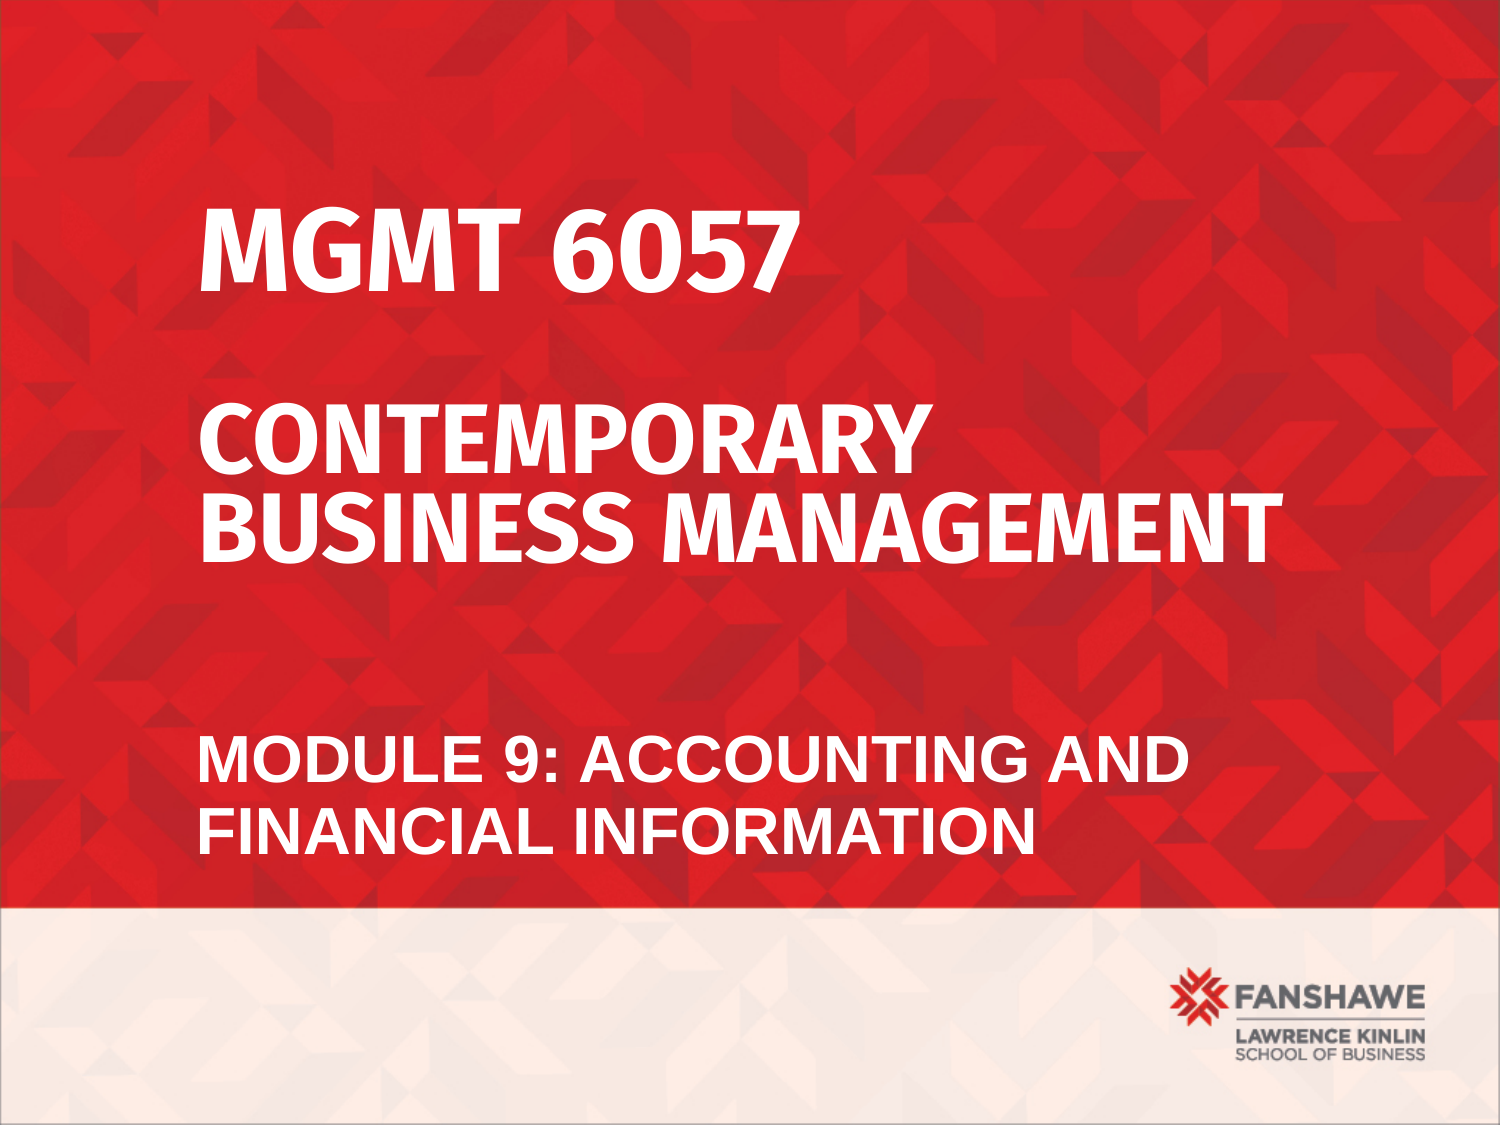

# MGMT 6057 contemporary business management
Module 9: accounting and financial information